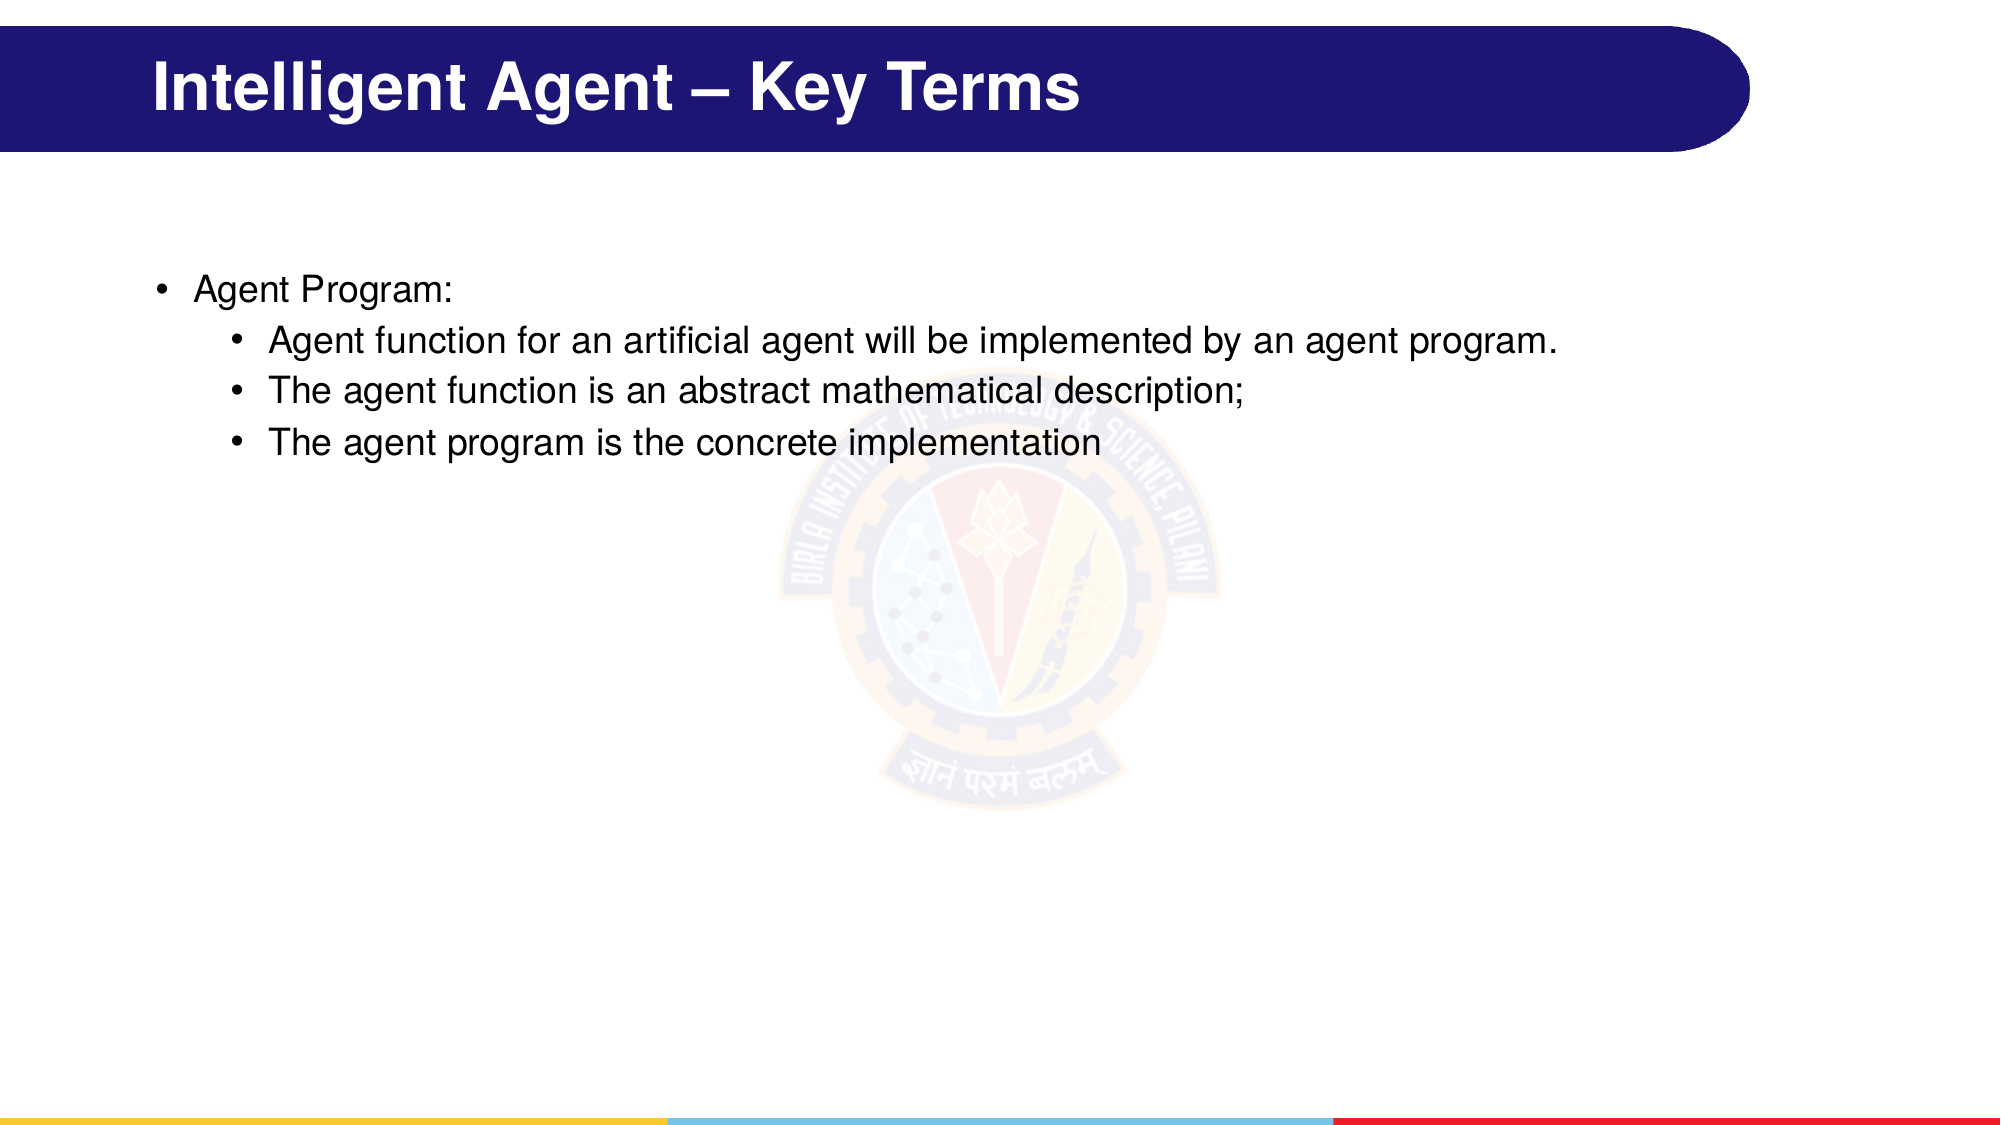

# Intelligent Agent – Key Terms

Agent Program:
Agent function for an artificial agent will be implemented by an agent program.
The agent function is an abstract mathematical description;
The agent program is the concrete implementation